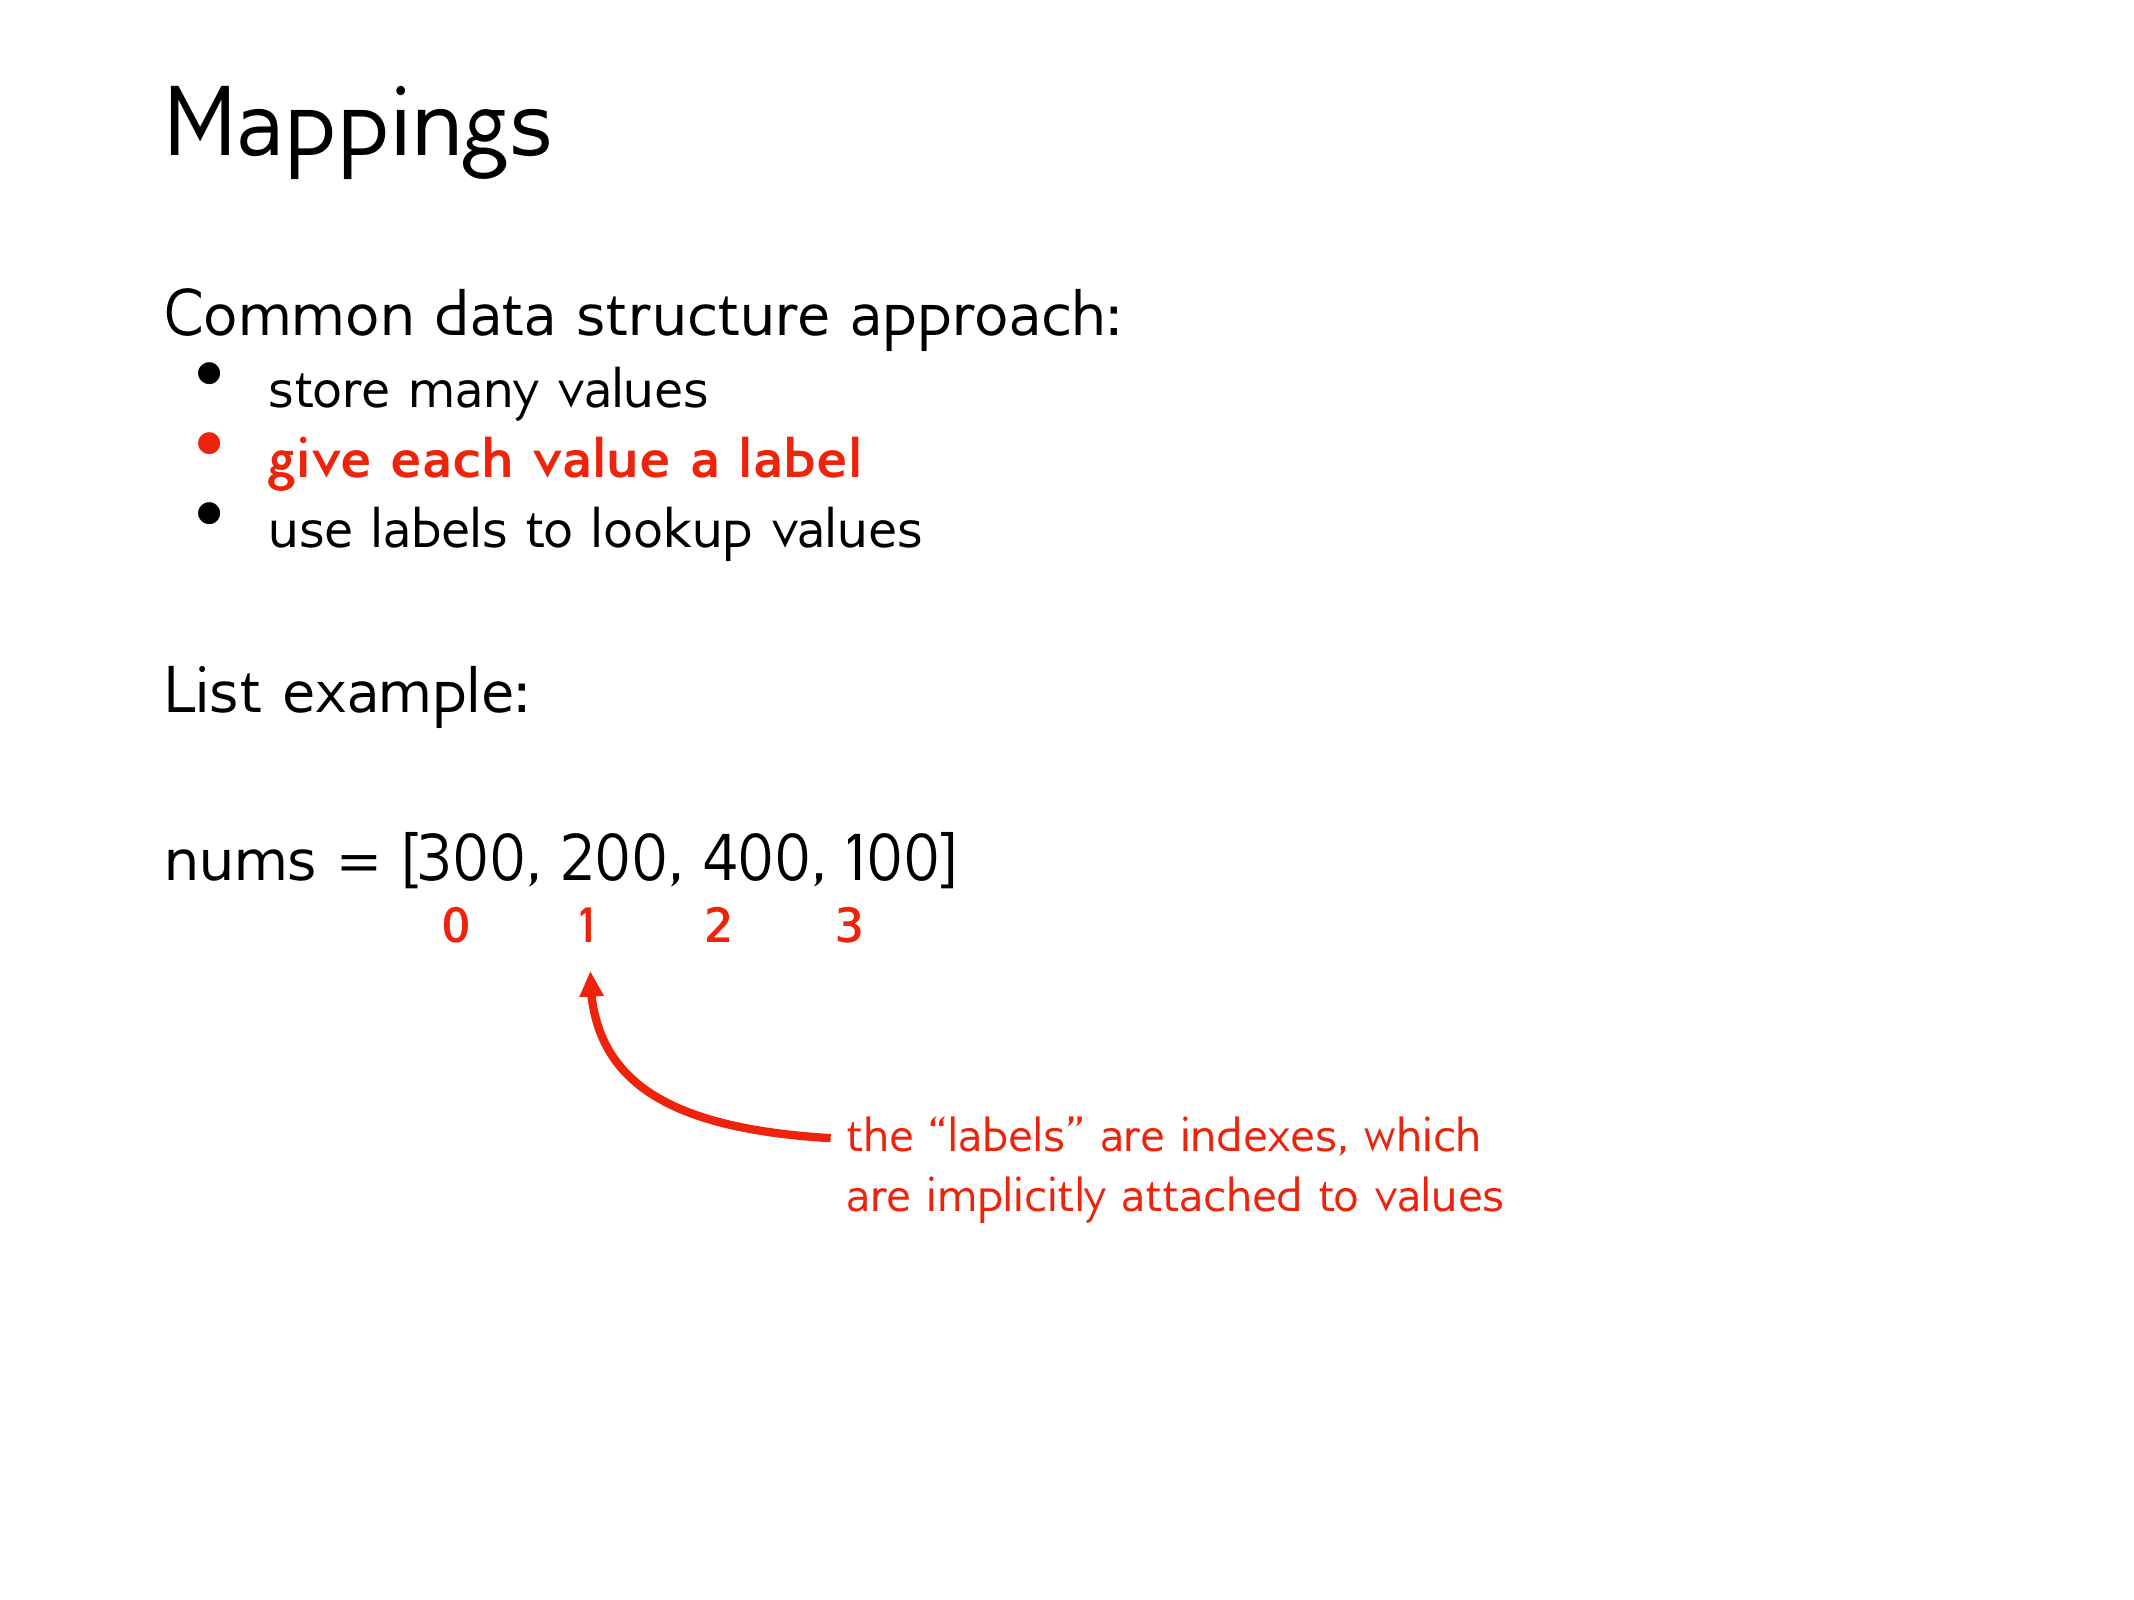

# Mappings
Common data structure approach:
store many values
give each value a label
use labels to lookup values
List example:
nums = [300, 200, 400, 100]
0
1
2
3

the “labels” are indexes, which
are implicitly attached to values